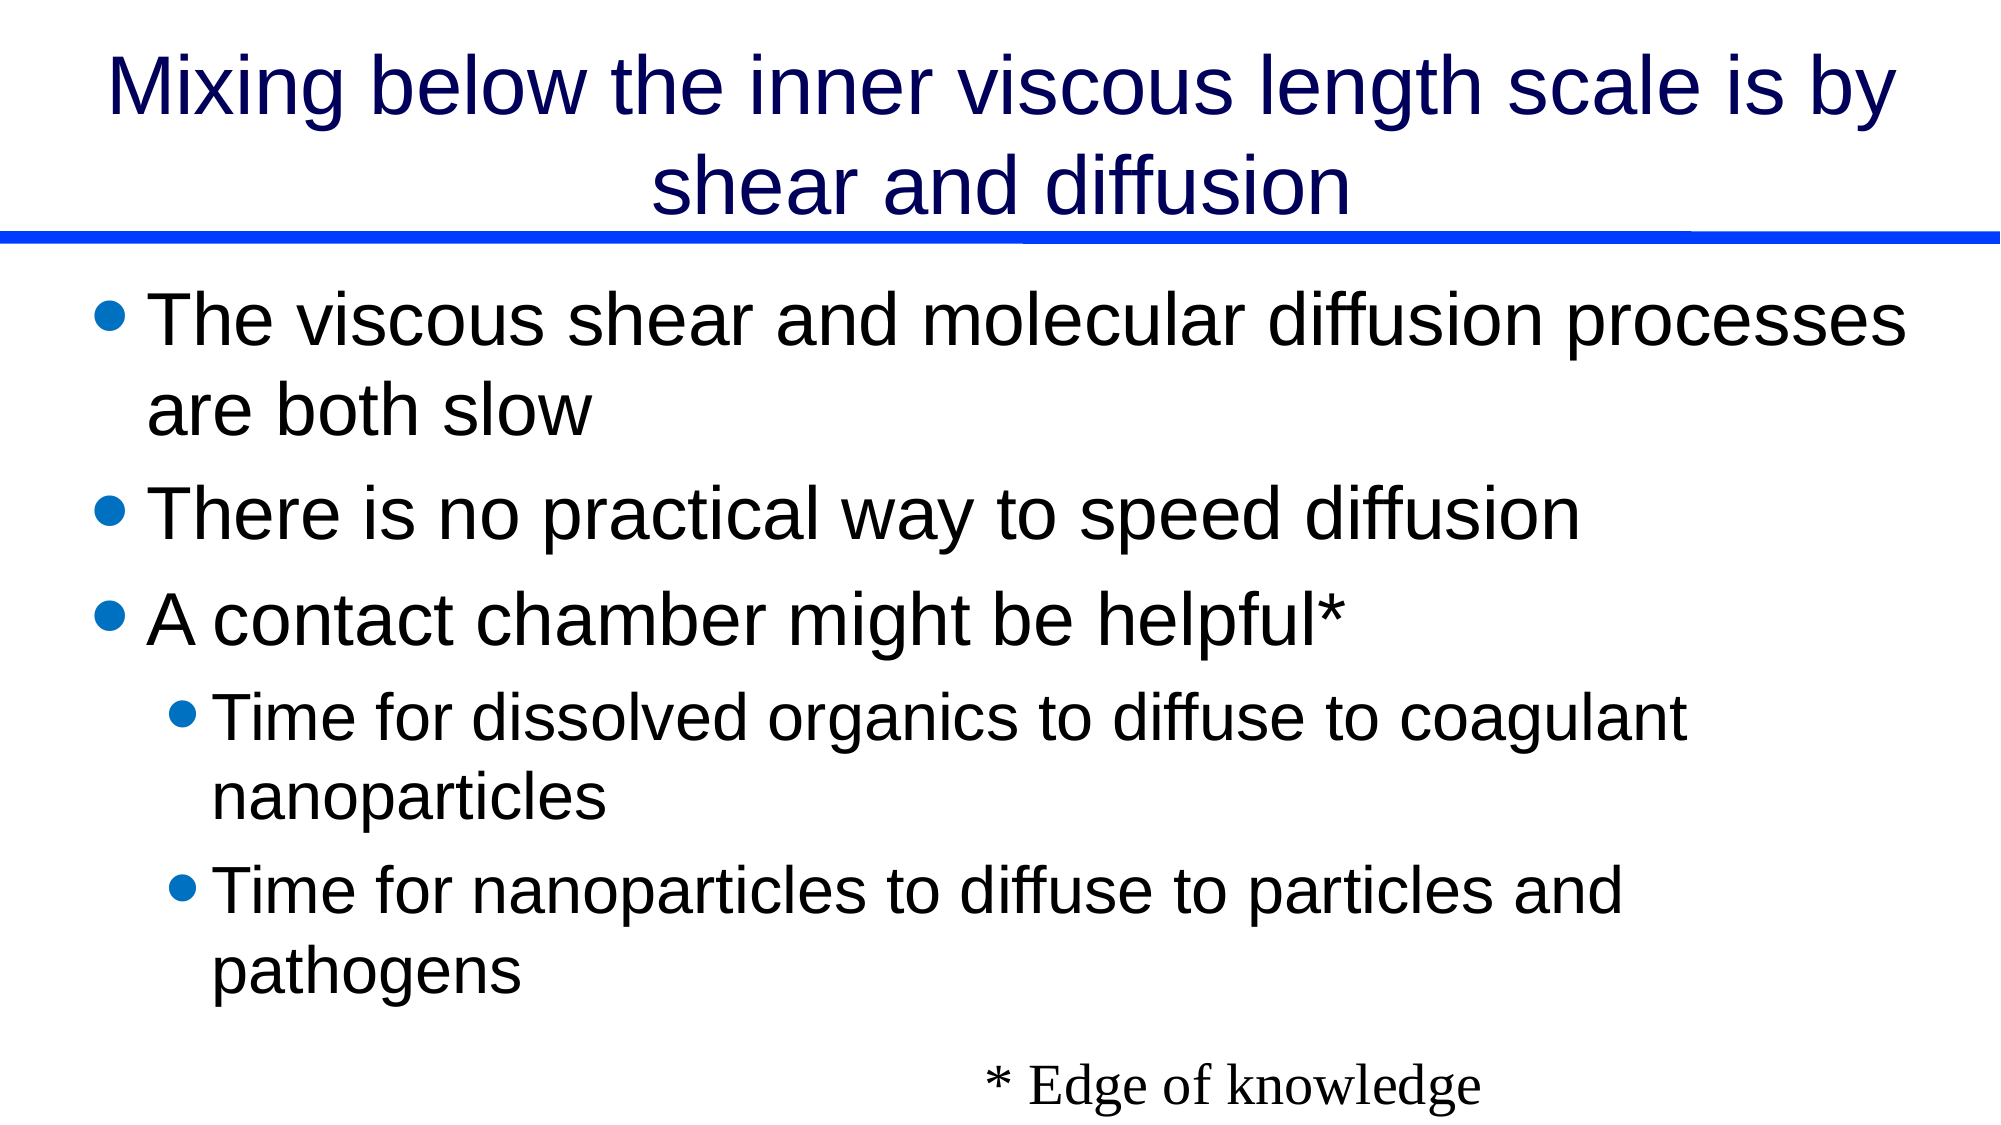

# Mixing below the inner viscous length scale is by shear and diffusion
The viscous shear and molecular diffusion processes are both slow
There is no practical way to speed diffusion
A contact chamber might be helpful*
Time for dissolved organics to diffuse to coagulant nanoparticles
Time for nanoparticles to diffuse to particles and pathogens
* Edge of knowledge